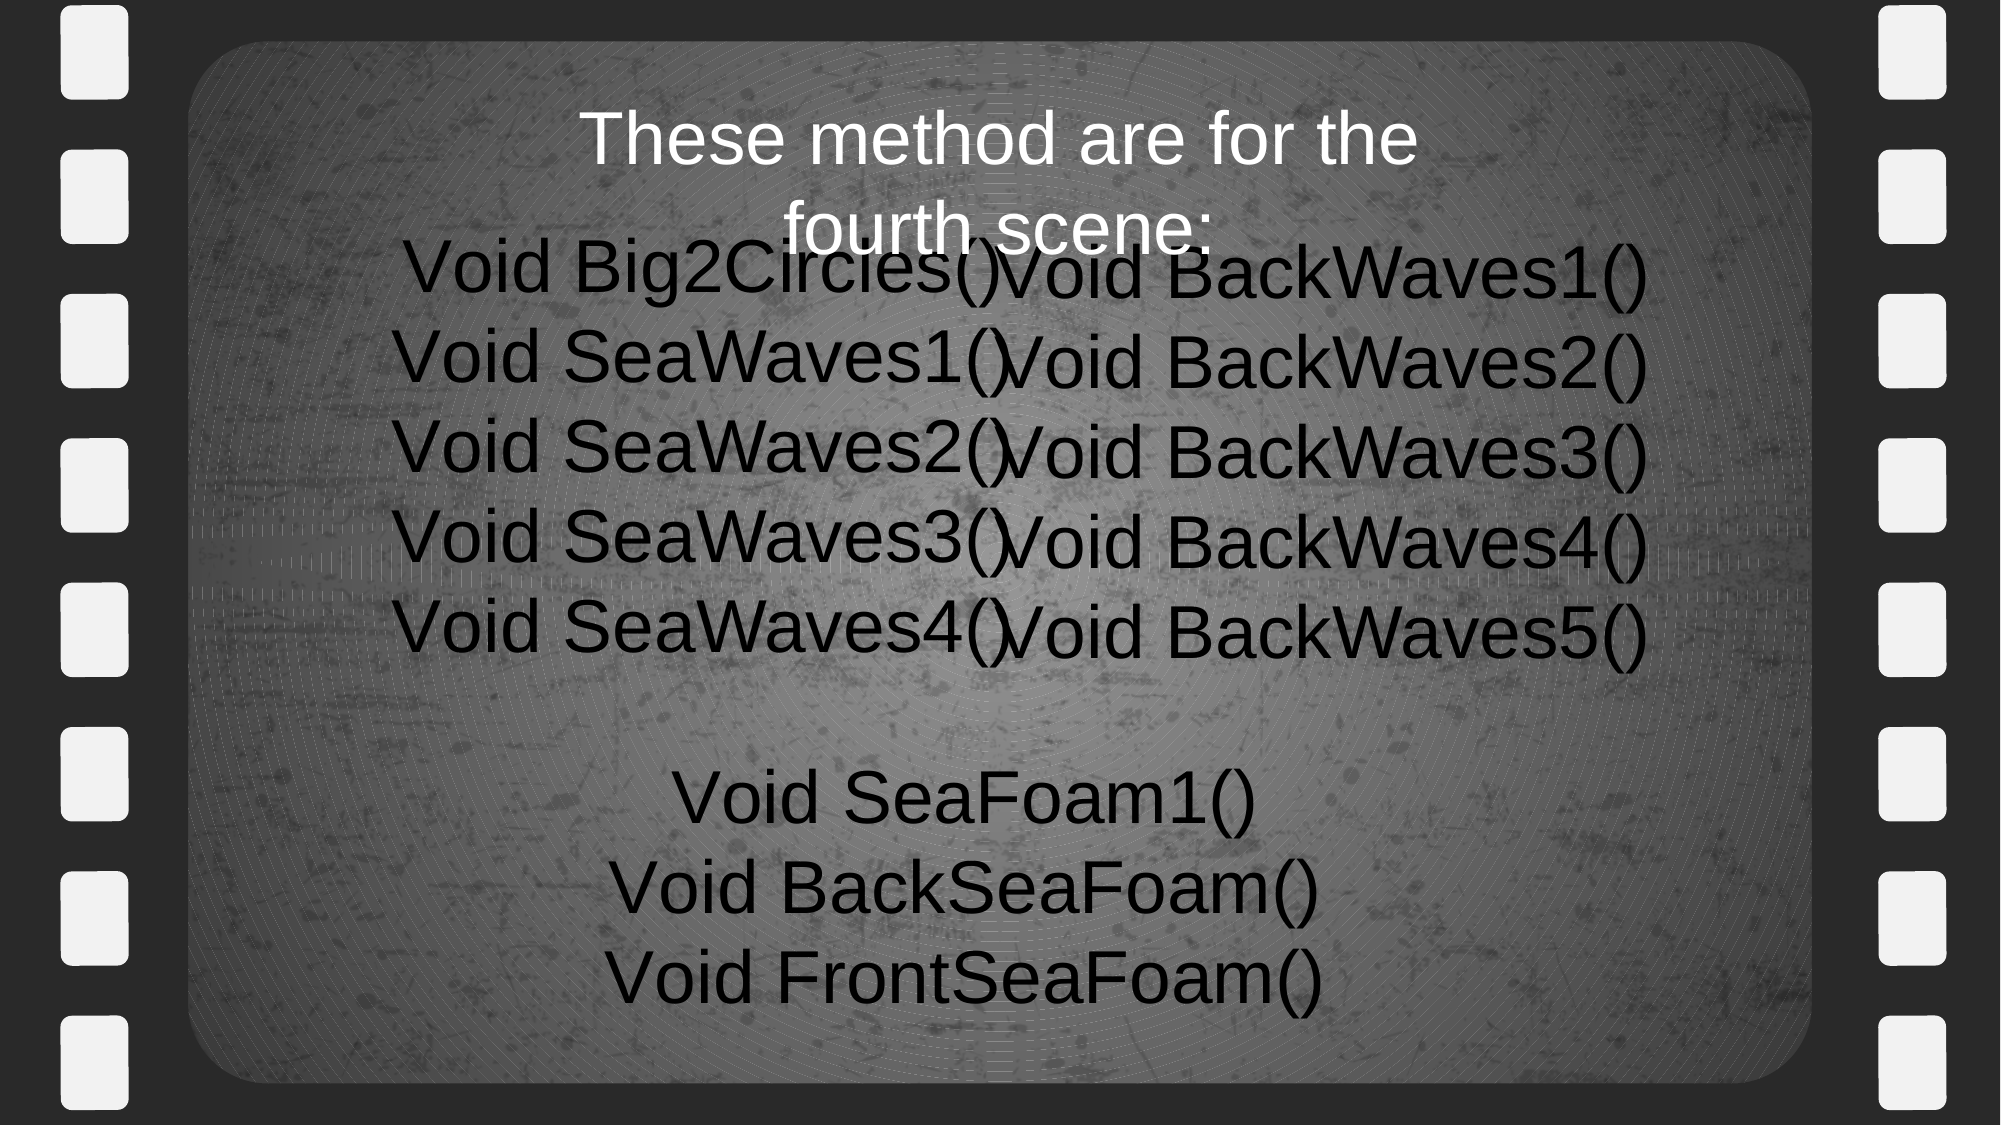

These method are for the fourth scene:
Void Big2Circles()
Void SeaWaves1()
Void SeaWaves2()
Void SeaWaves3()
Void SeaWaves4()

Void BackWaves1()
Void BackWaves2()
Void BackWaves3()
Void BackWaves4()
Void BackWaves5()

Void SeaFoam1()
Void BackSeaFoam()
Void FrontSeaFoam()